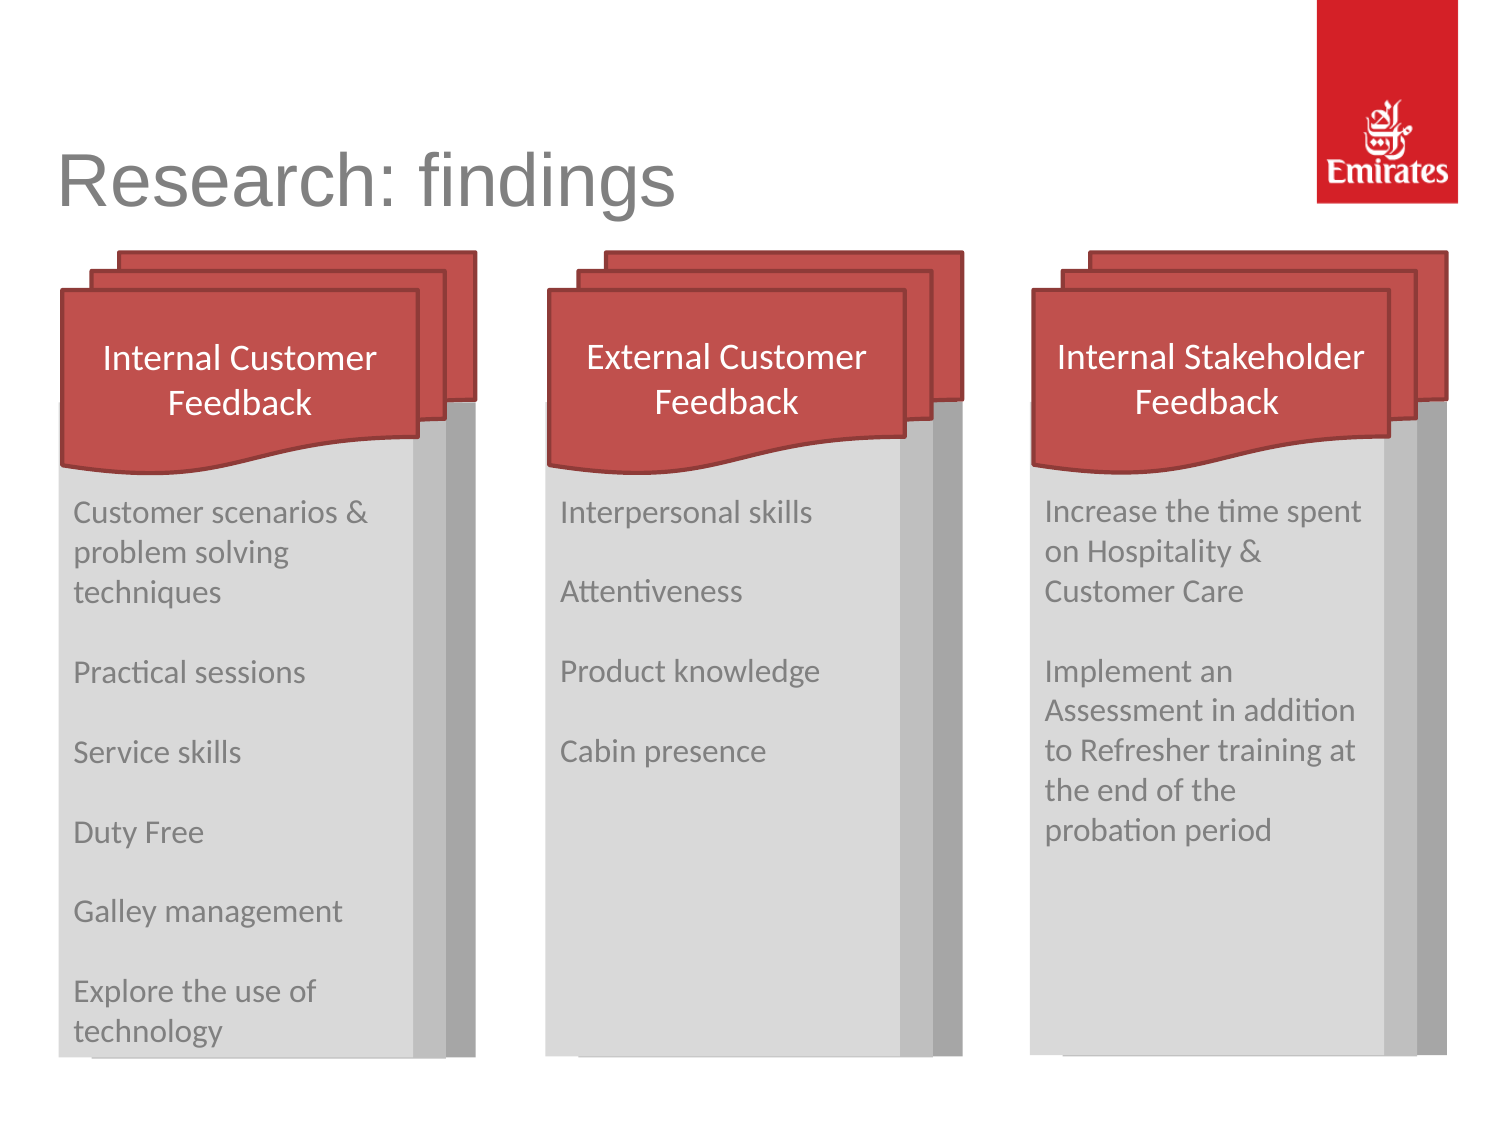

# Research: findings
Internal Customer Feedback

Customer scenarios & problem solving techniques

Practical sessions

Service skills

Duty Free

Galley management

Explore the use of technology

External Customer Feedback
Interpersonal skills

Attentiveness

Product knowledge

Cabin presence

Internal Stakeholder
Feedback
Increase the time spent on Hospitality & Customer Care

Implement an Assessment in addition to Refresher training at the end of the probation period